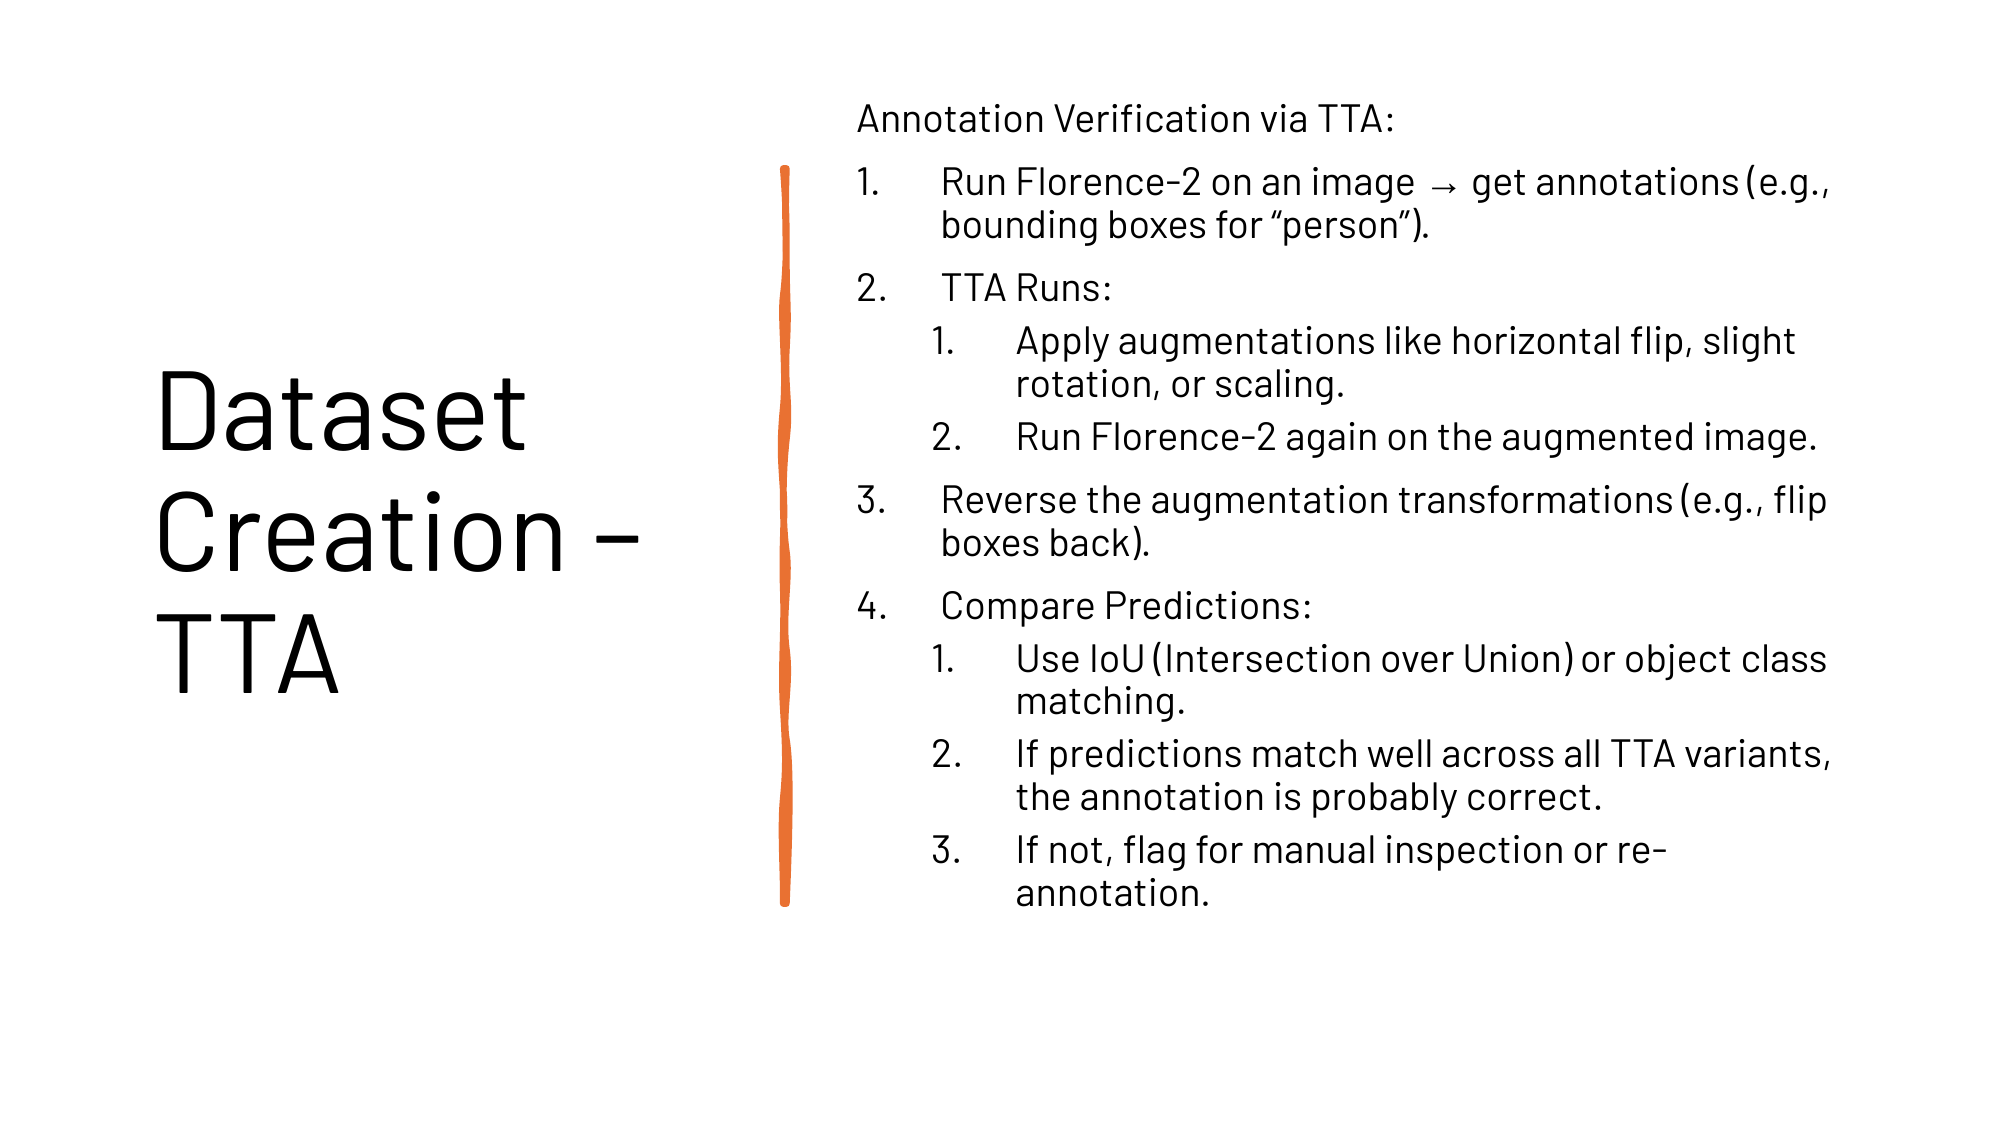

# Dataset Creation – TTA
Annotation Verification via TTA:
Run Florence-2 on an image → get annotations (e.g., bounding boxes for “person”).
TTA Runs:
Apply augmentations like horizontal flip, slight rotation, or scaling.
Run Florence-2 again on the augmented image.
Reverse the augmentation transformations (e.g., flip boxes back).
Compare Predictions:
Use IoU (Intersection over Union) or object class matching.
If predictions match well across all TTA variants, the annotation is probably correct.
If not, flag for manual inspection or re-annotation.